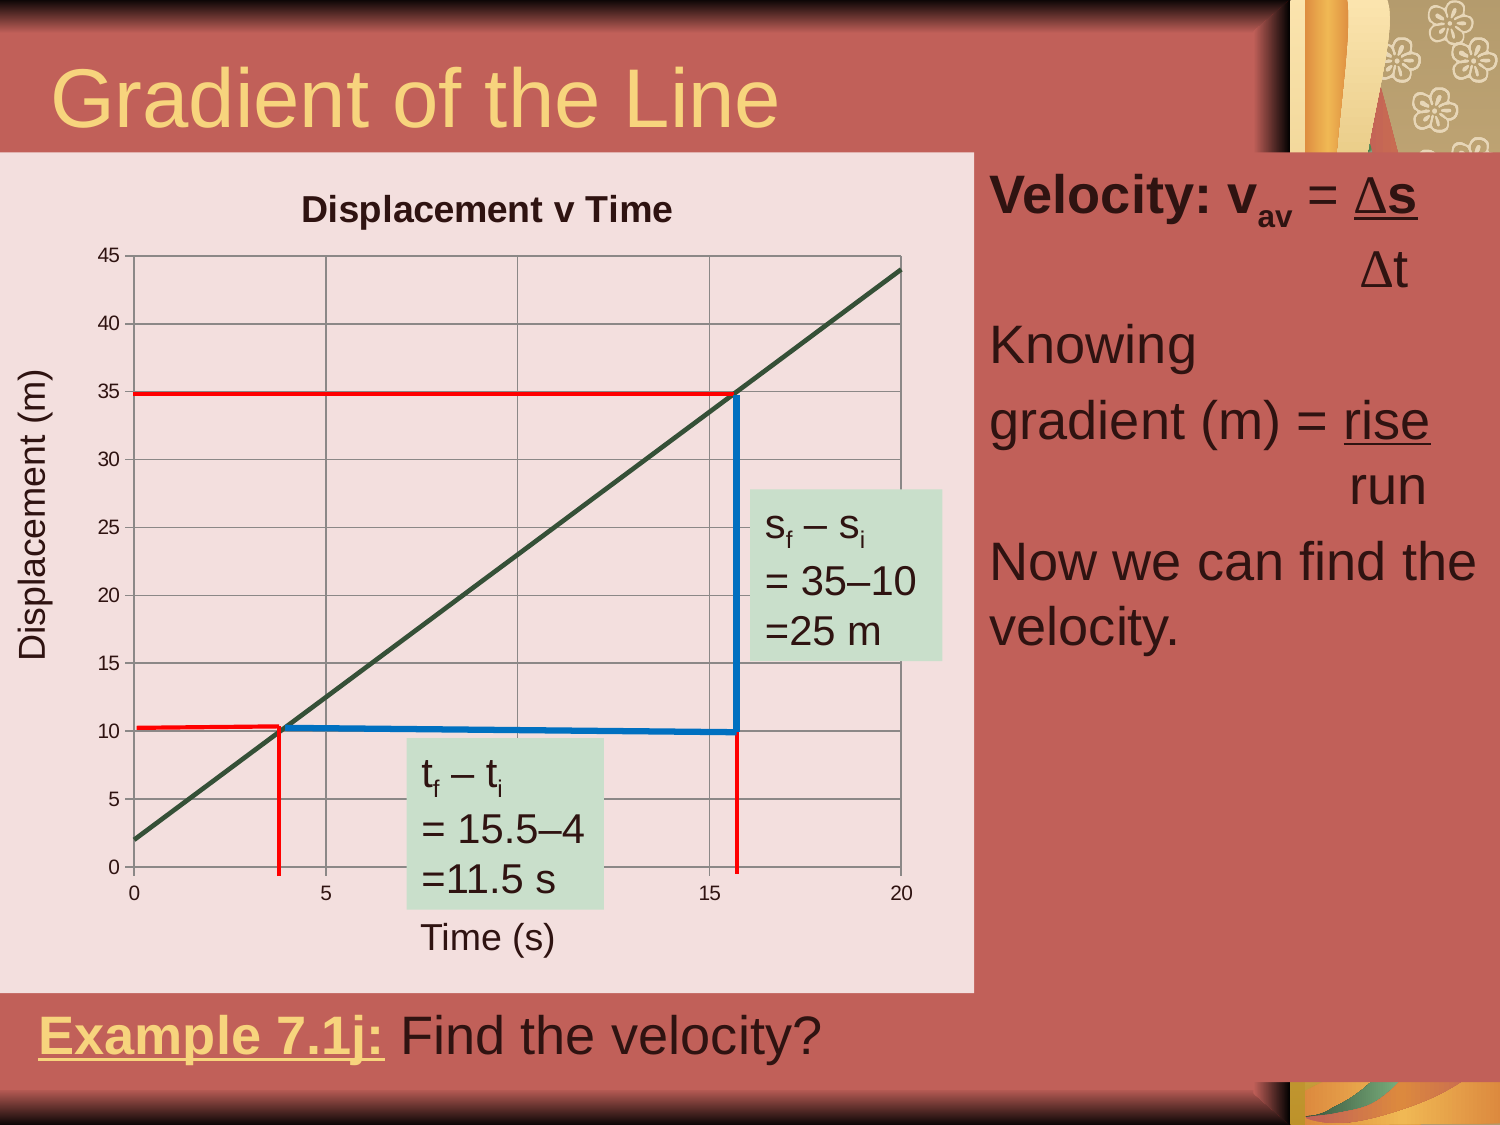

# Gradient of the Line

### Chart: Displacement v Time

| Category |  |
|---|---|
Velocity: vav = ∆s
	                     ∆t
Knowing
gradient (m) = rise
		    run
Now we can find the velocity.

Displacement (m)
sf – si
= 35–10
=25 m
tf – ti
= 15.5–4
=11.5 s
Time (s)
Example 7.1j: Find the velocity?